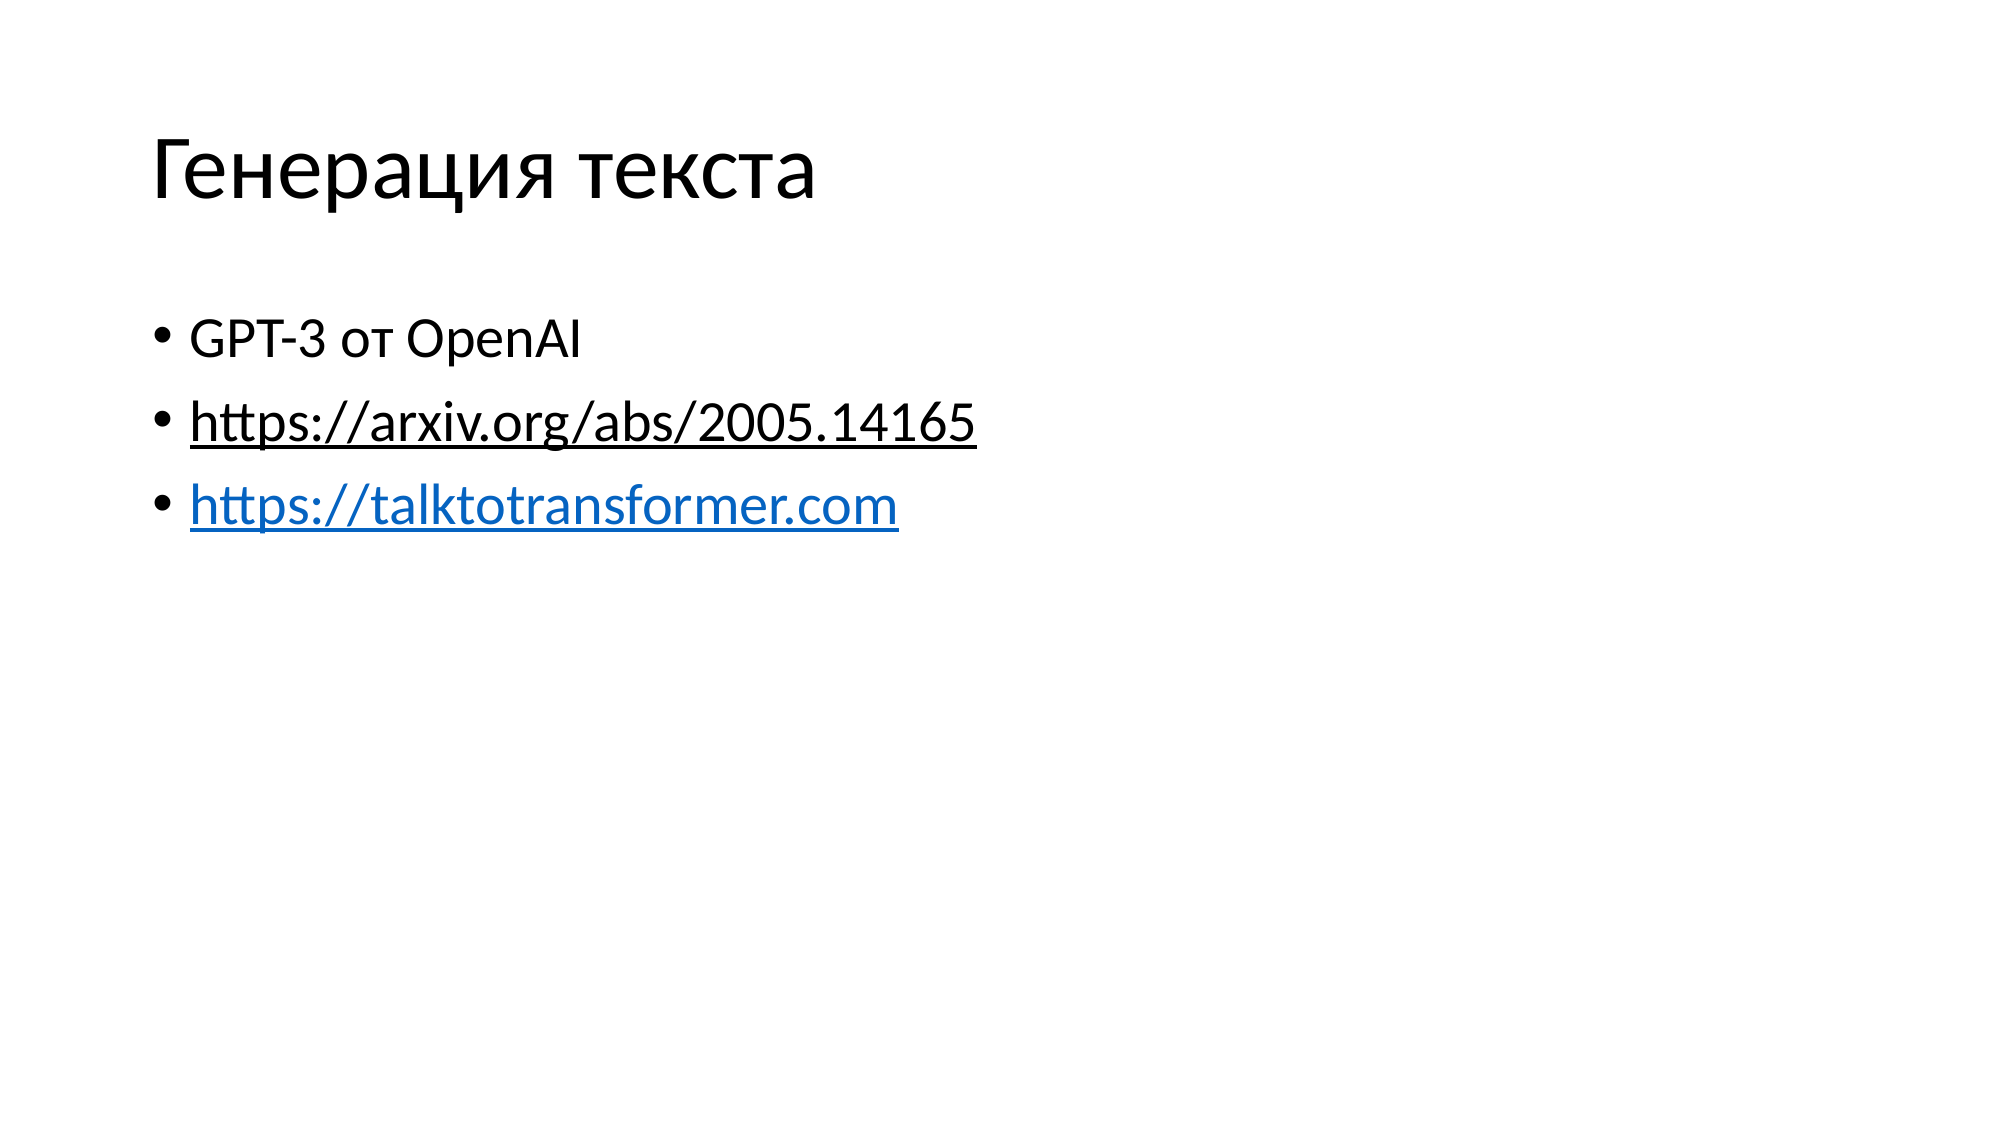

# Генерация текста
GPT-3 от OpenAI
https://arxiv.org/abs/2005.14165
https://talktotransformer.com